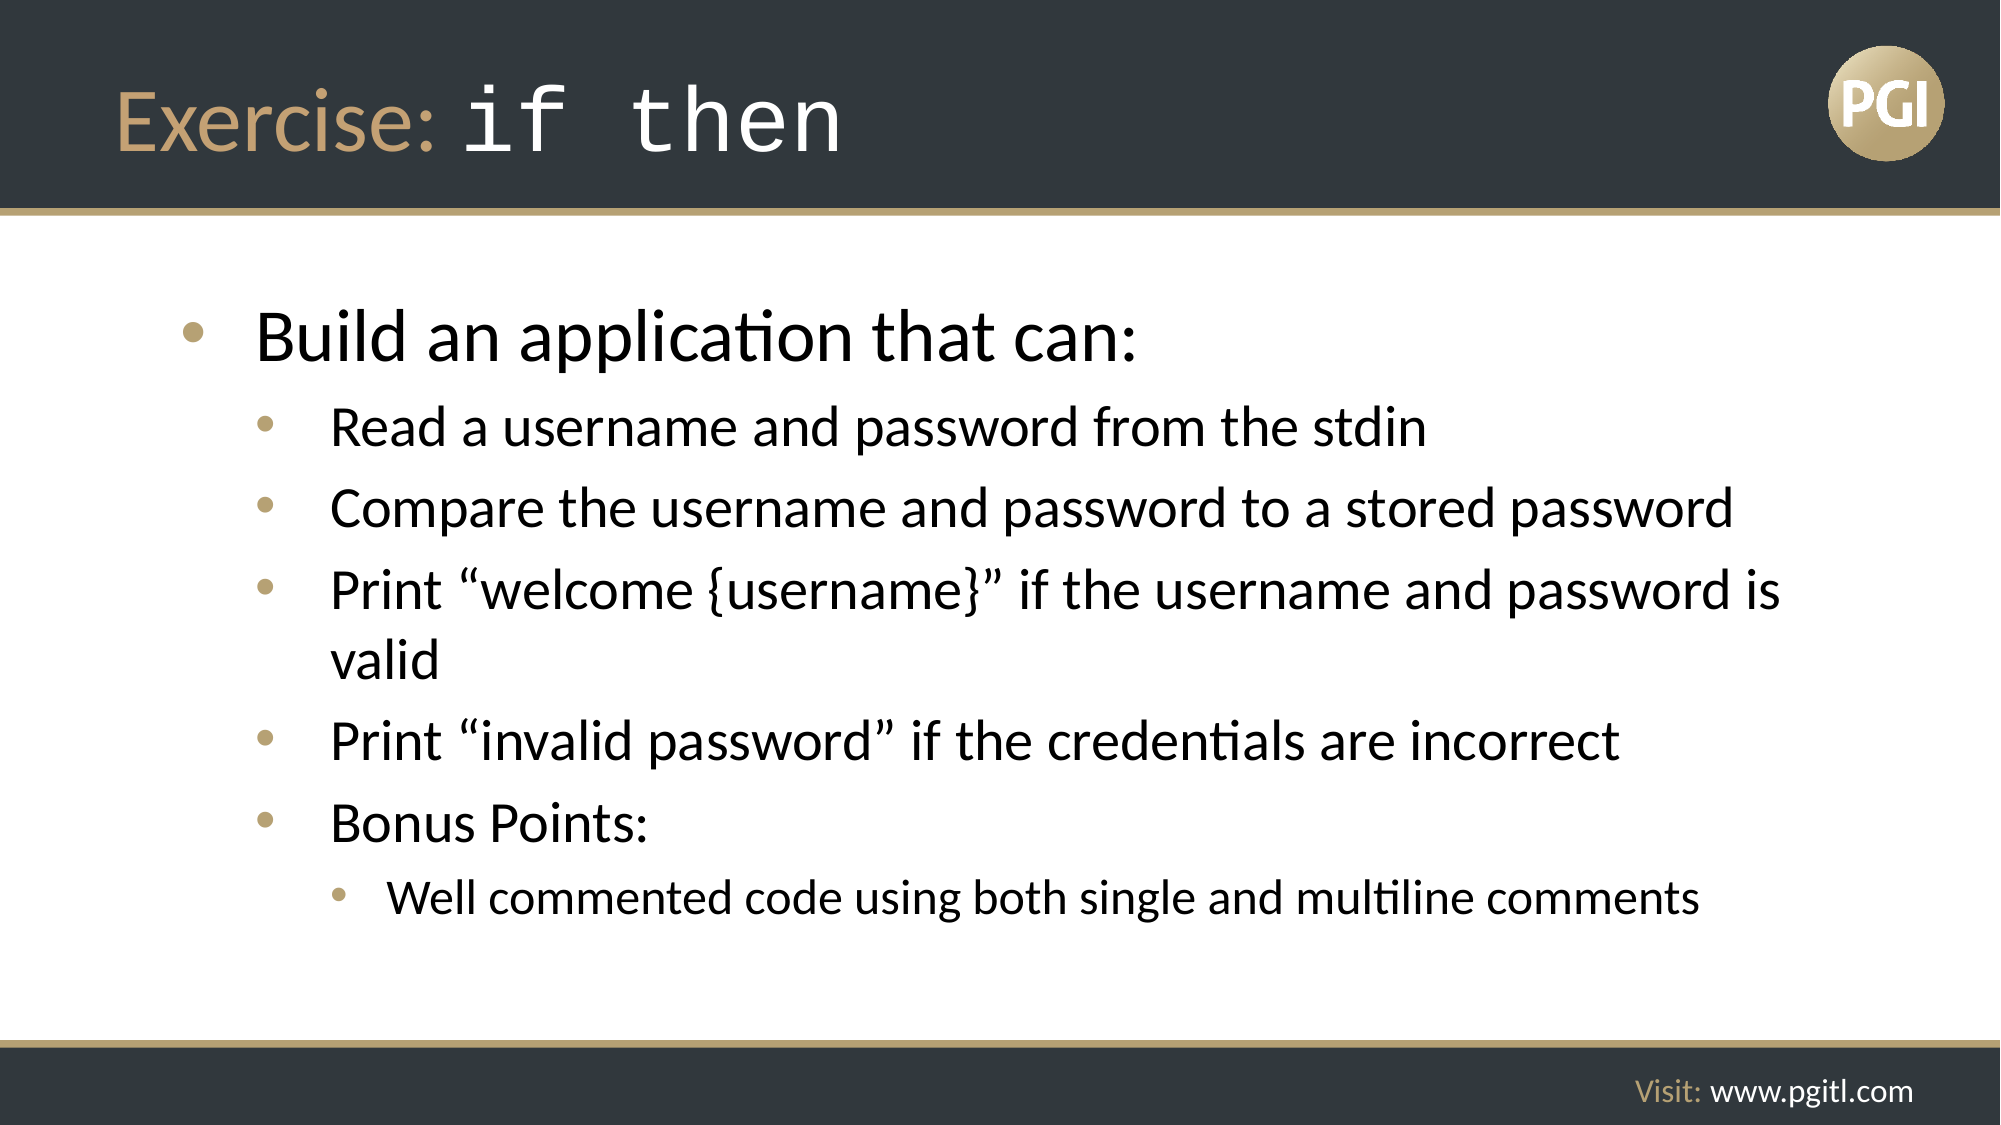

# Exercise: if then
Build an application that can:
Read a username and password from the stdin
Compare the username and password to a stored password
Print “welcome {username}” if the username and password is valid
Print “invalid password” if the credentials are incorrect
Bonus Points:
Well commented code using both single and multiline comments